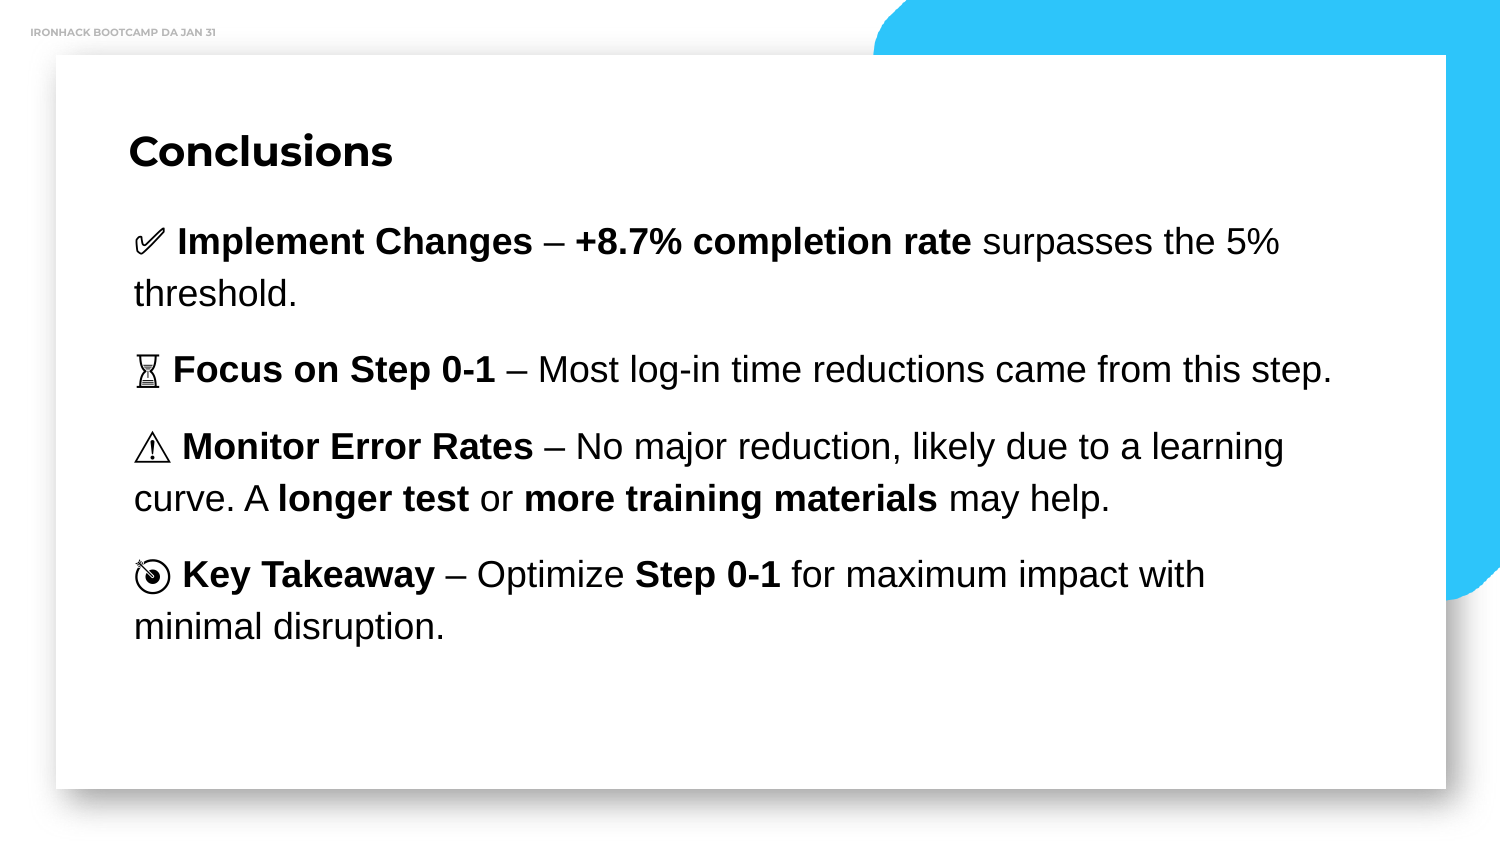

IRONHACK BOOTCAMP DA JAN 31
Conclusions

✅ Implement Changes – +8.7% completion rate surpasses the 5% threshold.
⏳ Focus on Step 0-1 – Most log-in time reductions came from this step.
⚠️ Monitor Error Rates – No major reduction, likely due to a learning curve. A longer test or more training materials may help.
🎯 Key Takeaway – Optimize Step 0-1 for maximum impact with minimal disruption.